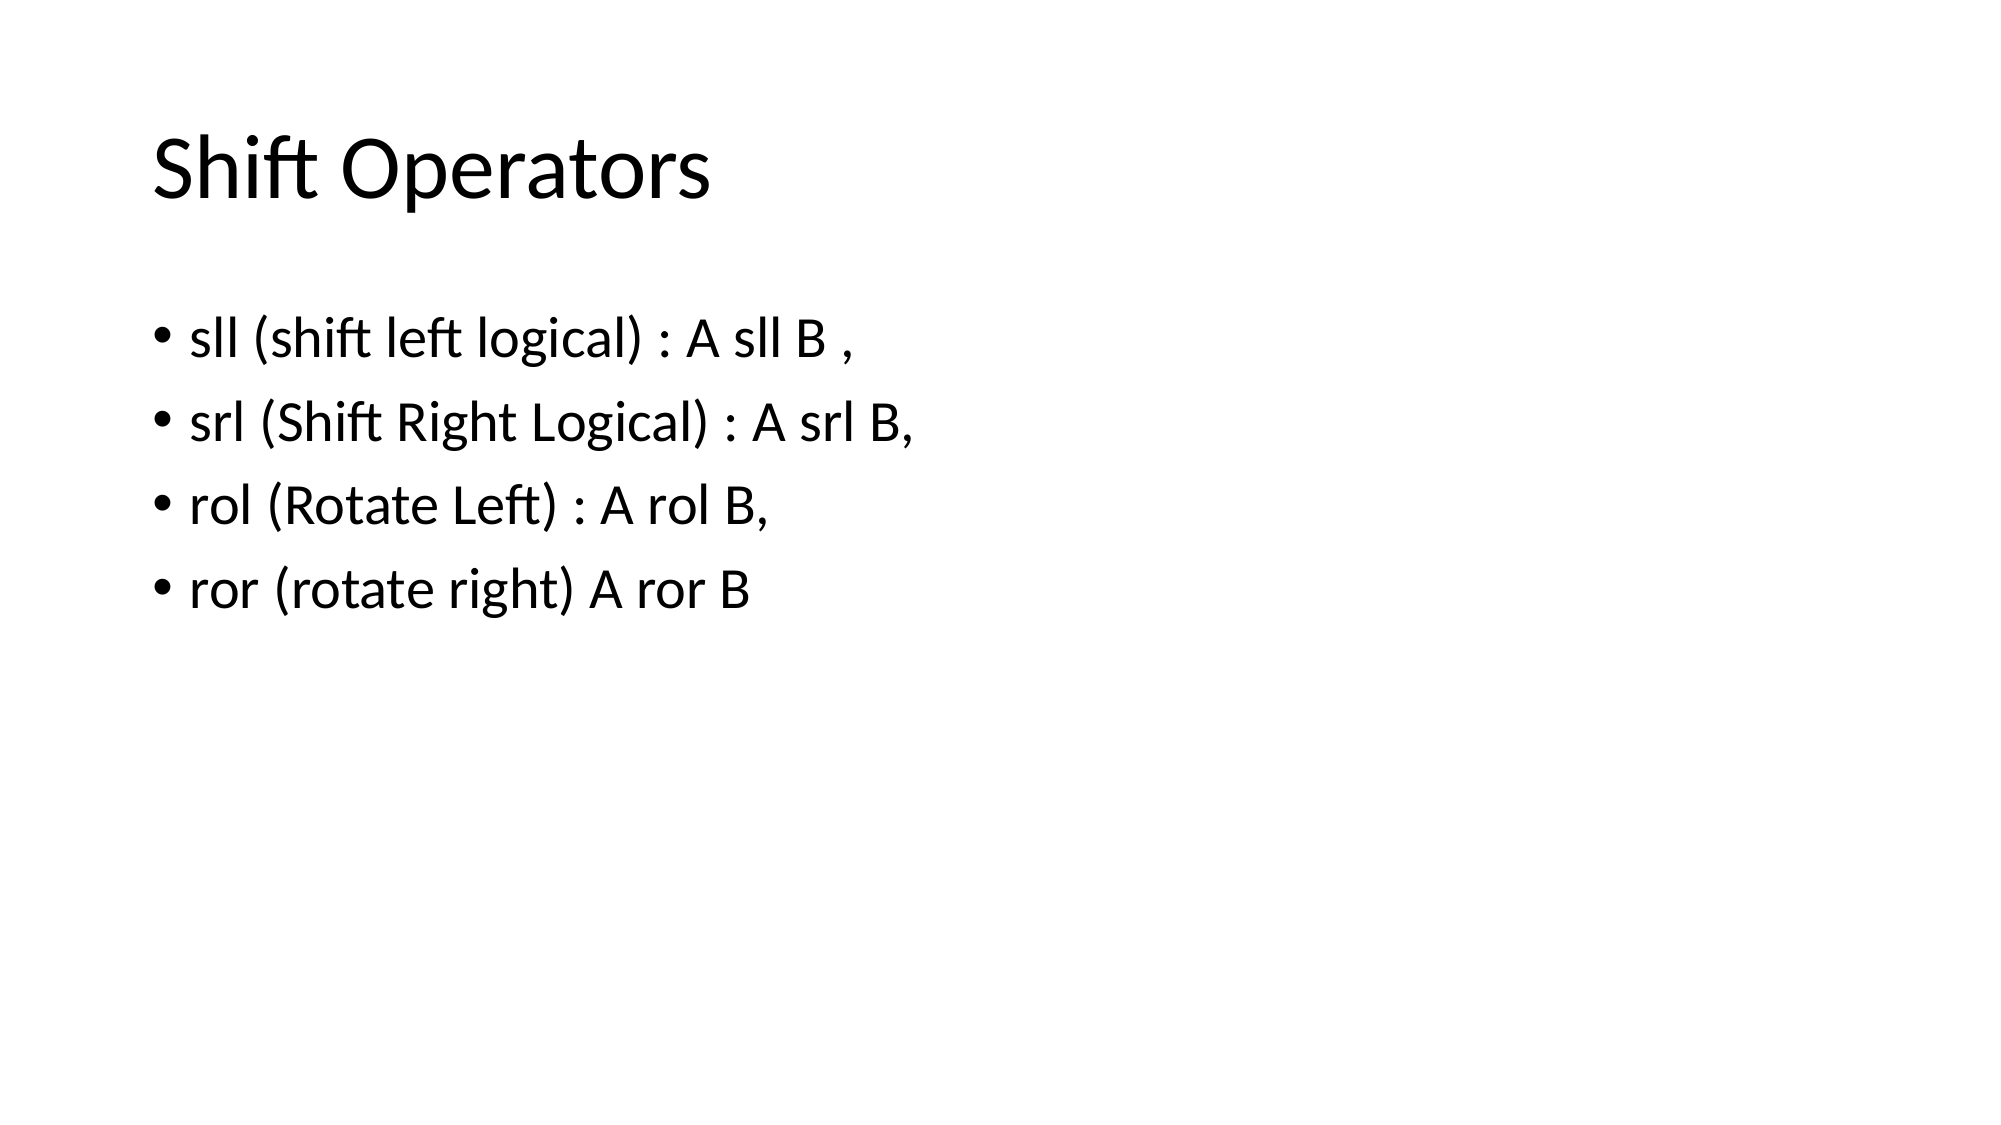

# Shift Operators
sll (shift left logical) : A sll B ,
srl (Shift Right Logical) : A srl B,
rol (Rotate Left) : A rol B,
ror (rotate right) A ror B